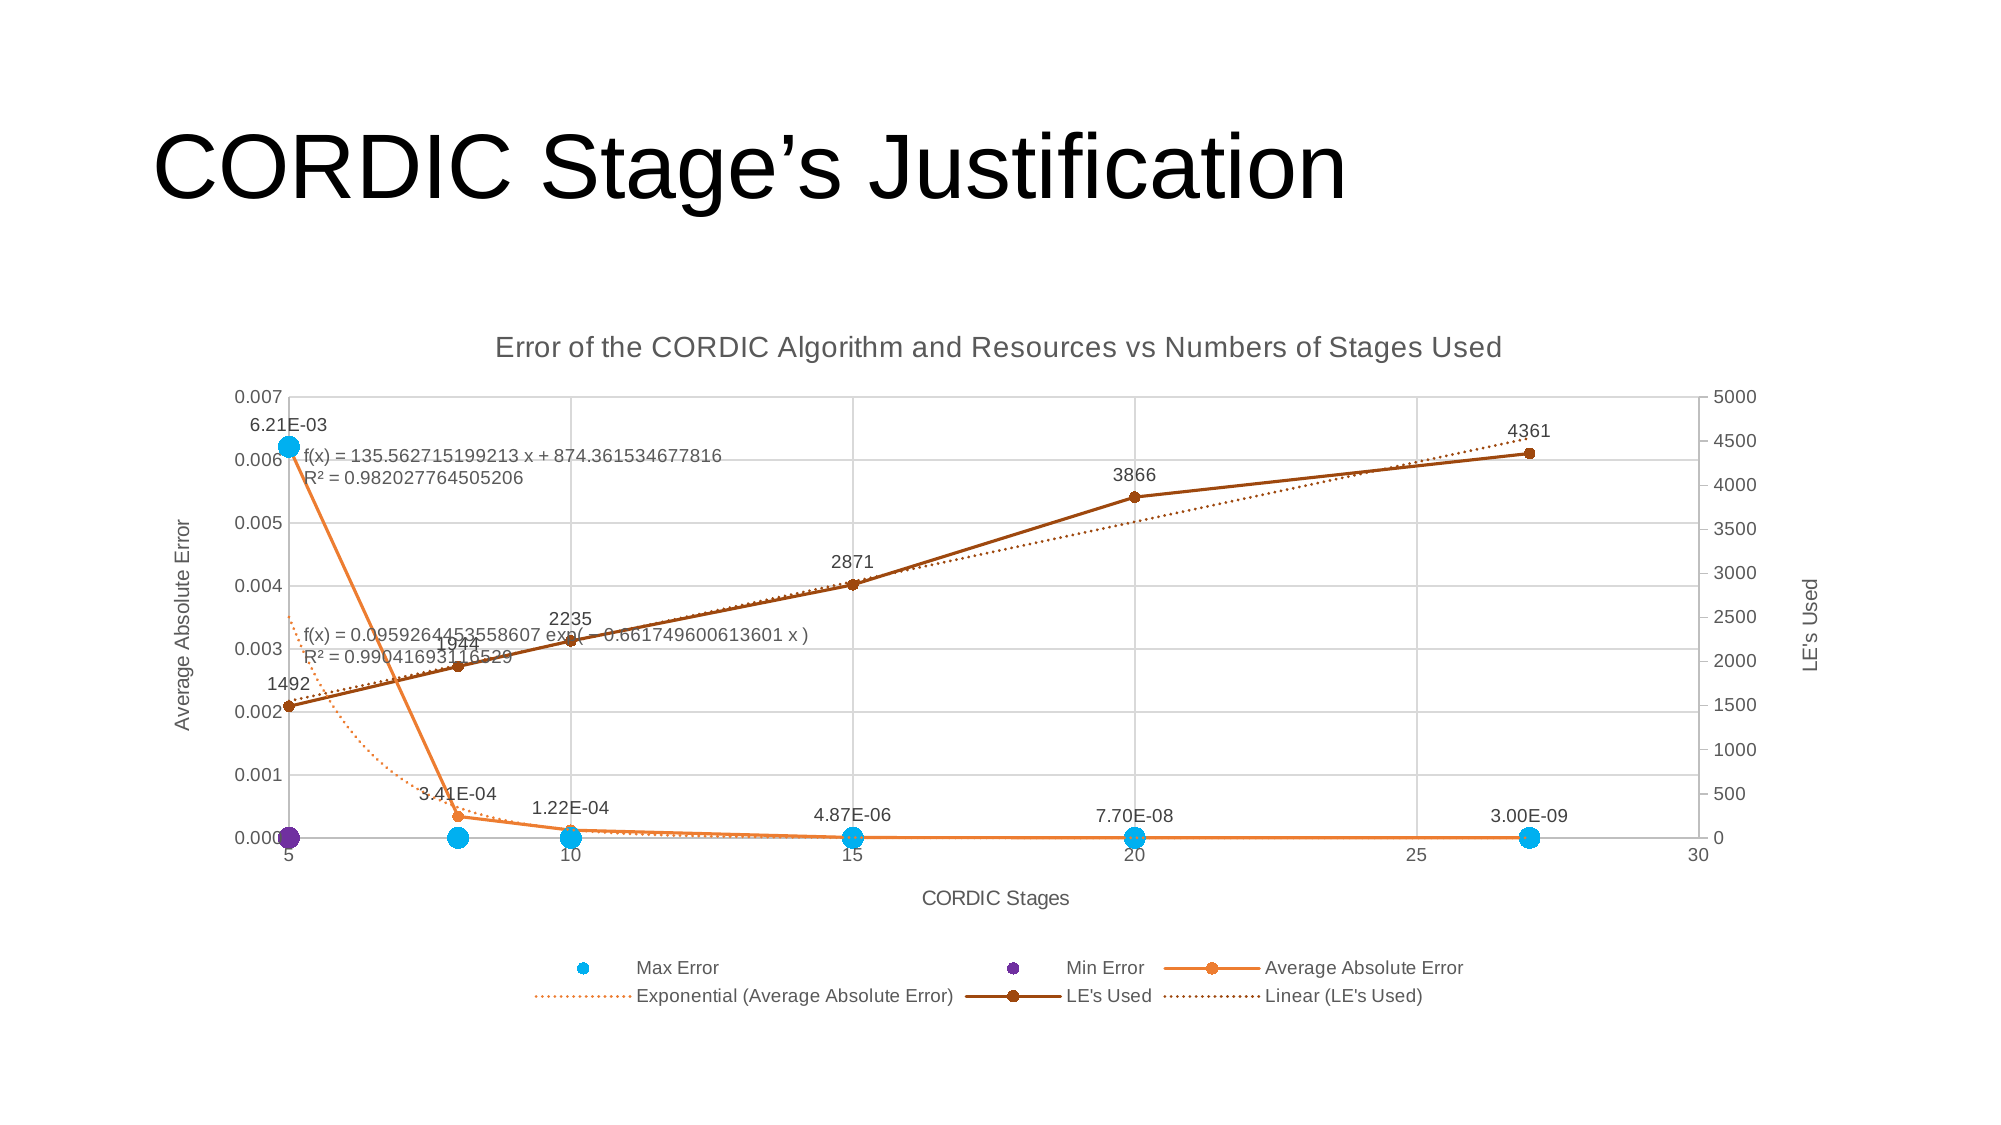

# CORDIC Stage’s Justification

### Chart: Error of the CORDIC Algorithm and Resources vs Numbers of Stages Used

| Category | Max Error | Min Error | Average Absolute Error |  |
|---|---|---|---|---|